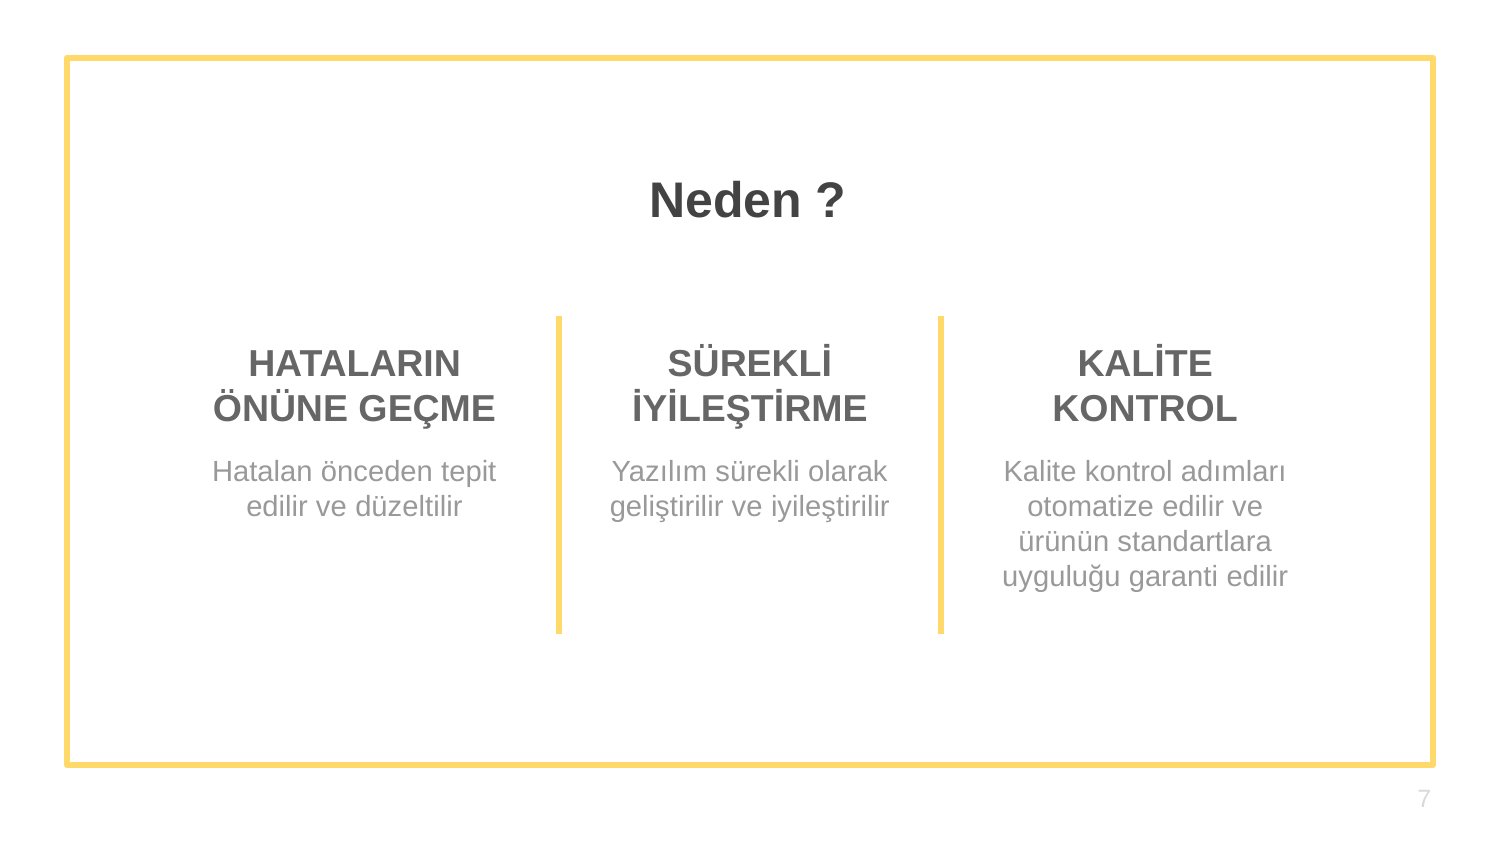

# Neden ?
HATALARIN ÖNÜNE GEÇME
SÜREKLİ İYİLEŞTİRME
KALİTE KONTROL
Hatalan önceden tepit edilir ve düzeltilir
Yazılım sürekli olarak geliştirilir ve iyileştirilir
Kalite kontrol adımları otomatize edilir ve ürünün standartlara uyguluğu garanti edilir
7